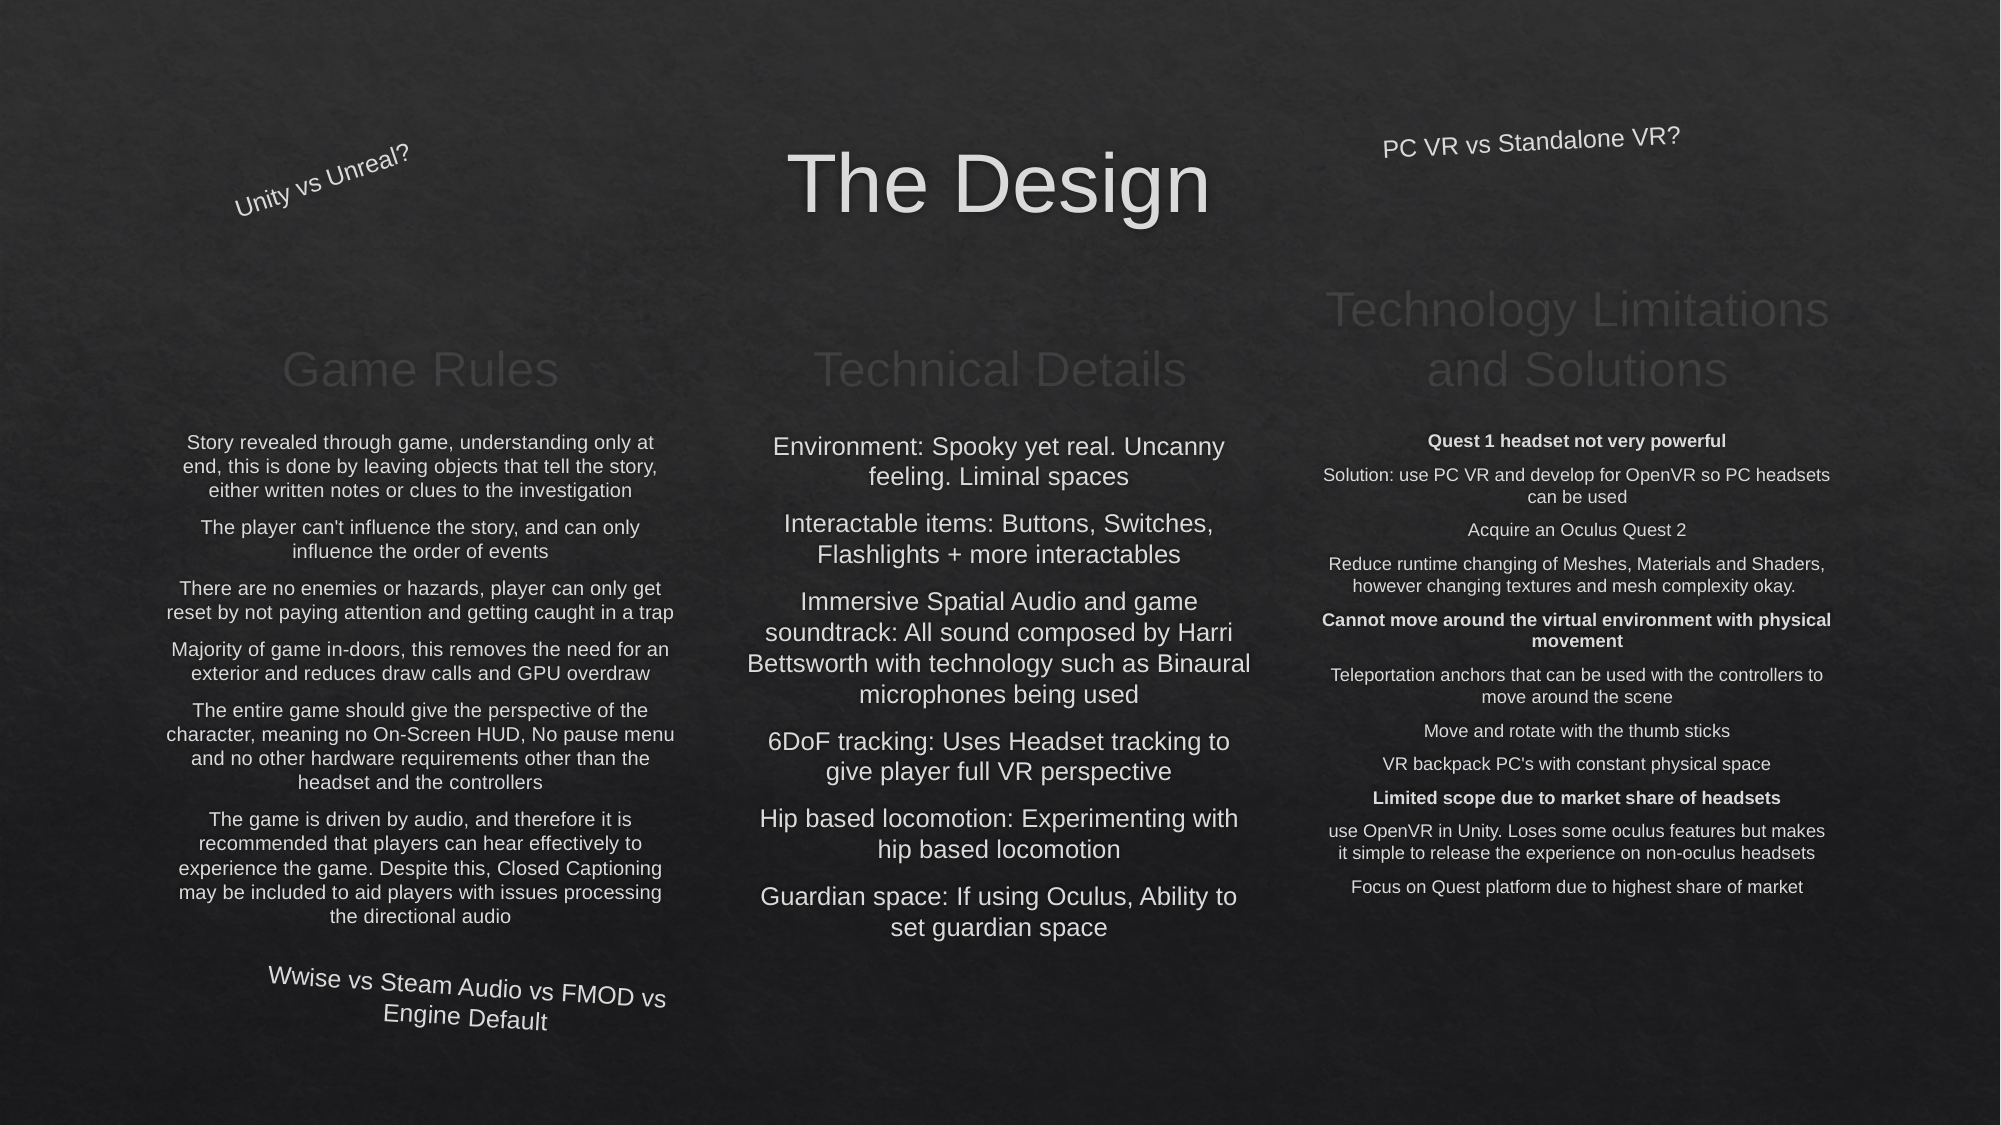

# The Design
PC VR vs Standalone VR?
Unity vs Unreal?
Game Rules
Technical Details
Technology Limitations and Solutions
Story revealed through game, understanding only at end, this is done by leaving objects that tell the story, either written notes or clues to the investigation
The player can't influence the story, and can only influence the order of events
There are no enemies or hazards, player can only get reset by not paying attention and getting caught in a trap
Majority of game in-doors, this removes the need for an exterior and reduces draw calls and GPU overdraw
The entire game should give the perspective of the character, meaning no On-Screen HUD, No pause menu and no other hardware requirements other than the headset and the controllers
The game is driven by audio, and therefore it is recommended that players can hear effectively to experience the game. Despite this, Closed Captioning may be included to aid players with issues processing the directional audio
Environment: Spooky yet real. Uncanny feeling. Liminal spaces
Interactable items: Buttons, Switches, Flashlights + more interactables
Immersive Spatial Audio and game soundtrack: All sound composed by Harri Bettsworth with technology such as Binaural microphones being used
6DoF tracking: Uses Headset tracking to give player full VR perspective
Hip based locomotion: Experimenting with hip based locomotion
Guardian space: If using Oculus, Ability to set guardian space
Quest 1 headset not very powerful
Solution: use PC VR and develop for OpenVR so PC headsets can be used
Acquire an Oculus Quest 2
Reduce runtime changing of Meshes, Materials and Shaders, however changing textures and mesh complexity okay.
Cannot move around the virtual environment with physical movement
Teleportation anchors that can be used with the controllers to move around the scene
Move and rotate with the thumb sticks
VR backpack PC's with constant physical space
Limited scope due to market share of headsets
use OpenVR in Unity. Loses some oculus features but makes it simple to release the experience on non-oculus headsets
Focus on Quest platform due to highest share of market
Wwise vs Steam Audio vs FMOD vs Engine Default